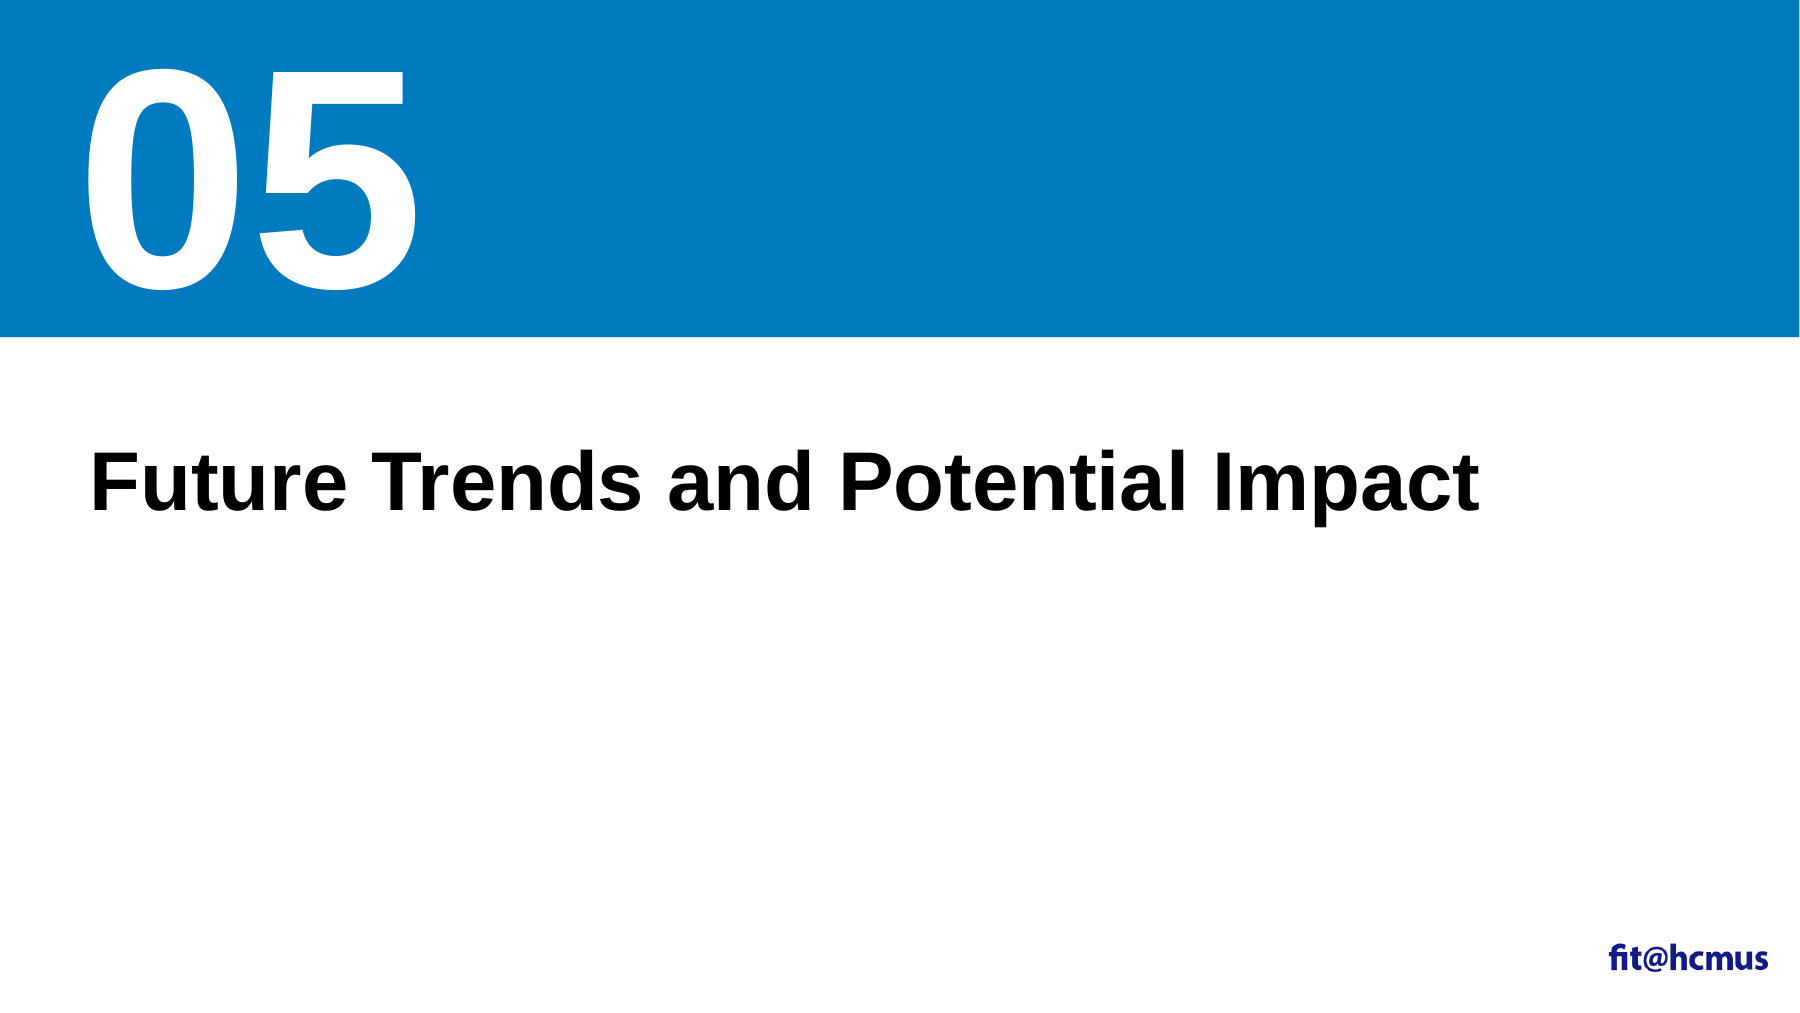

# 05
Future Trends and Potential Impact